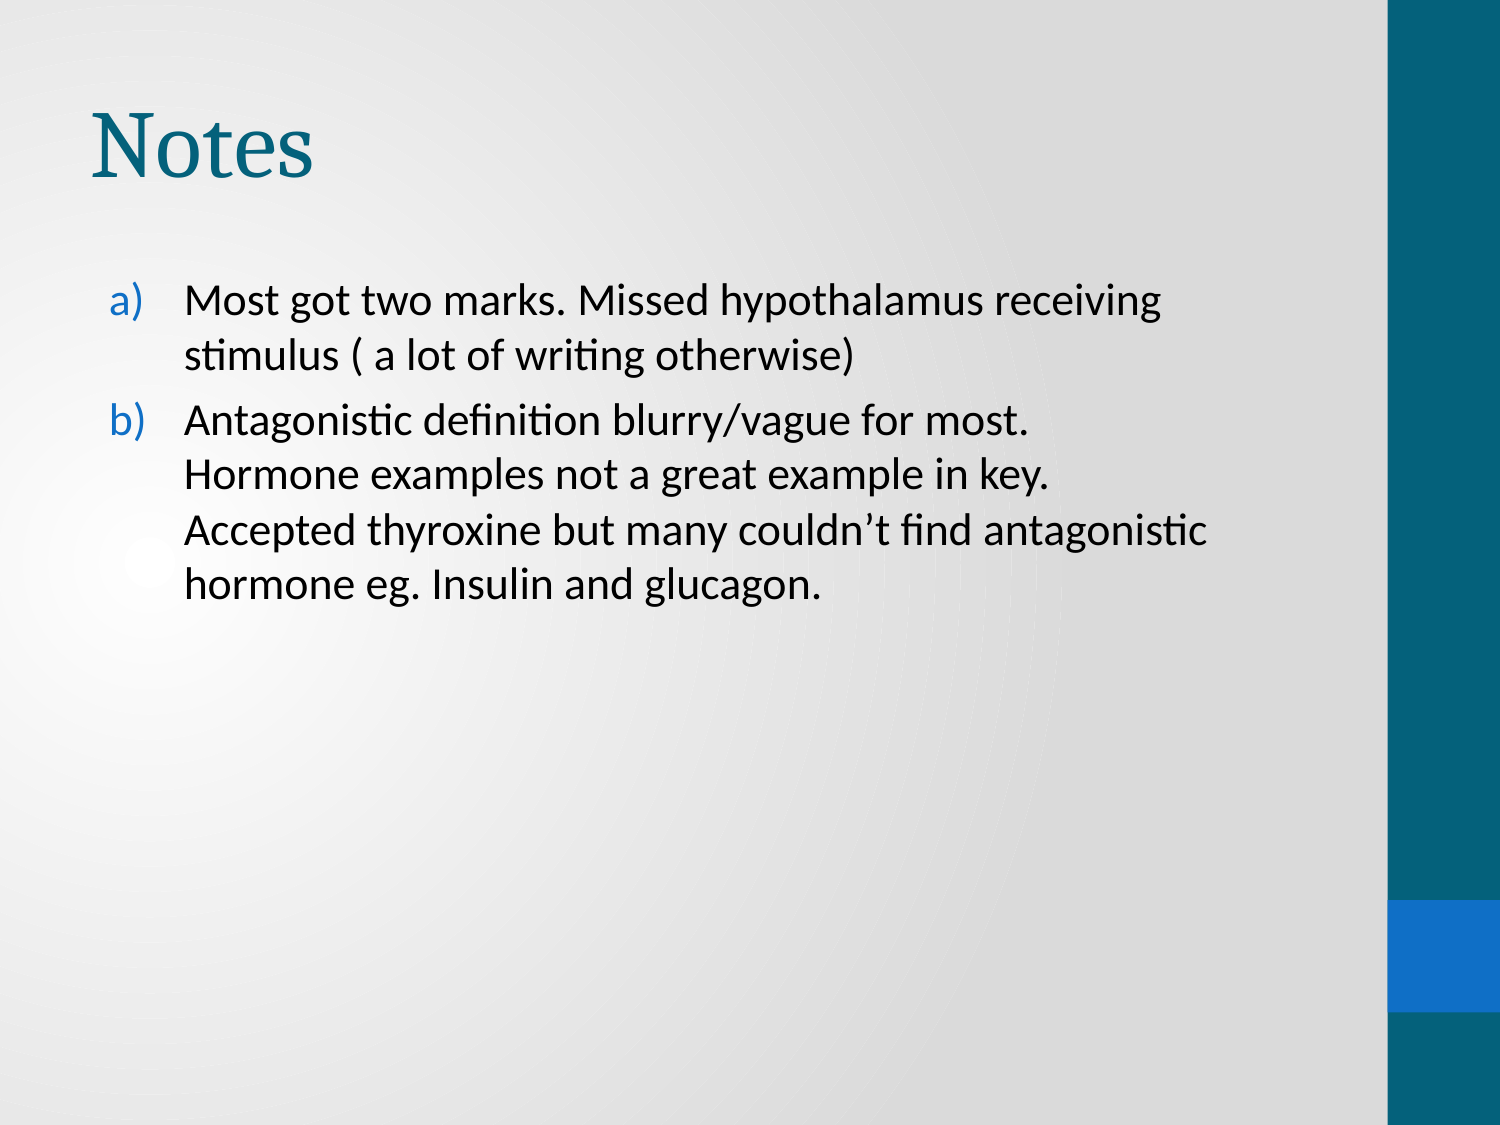

# Notes
Most got two marks. Missed hypothalamus receiving stimulus ( a lot of writing otherwise)
Antagonistic definition blurry/vague for most.
Hormone examples not a great example in key.
Accepted thyroxine but many couldn’t find antagonistic hormone eg. Insulin and glucagon.